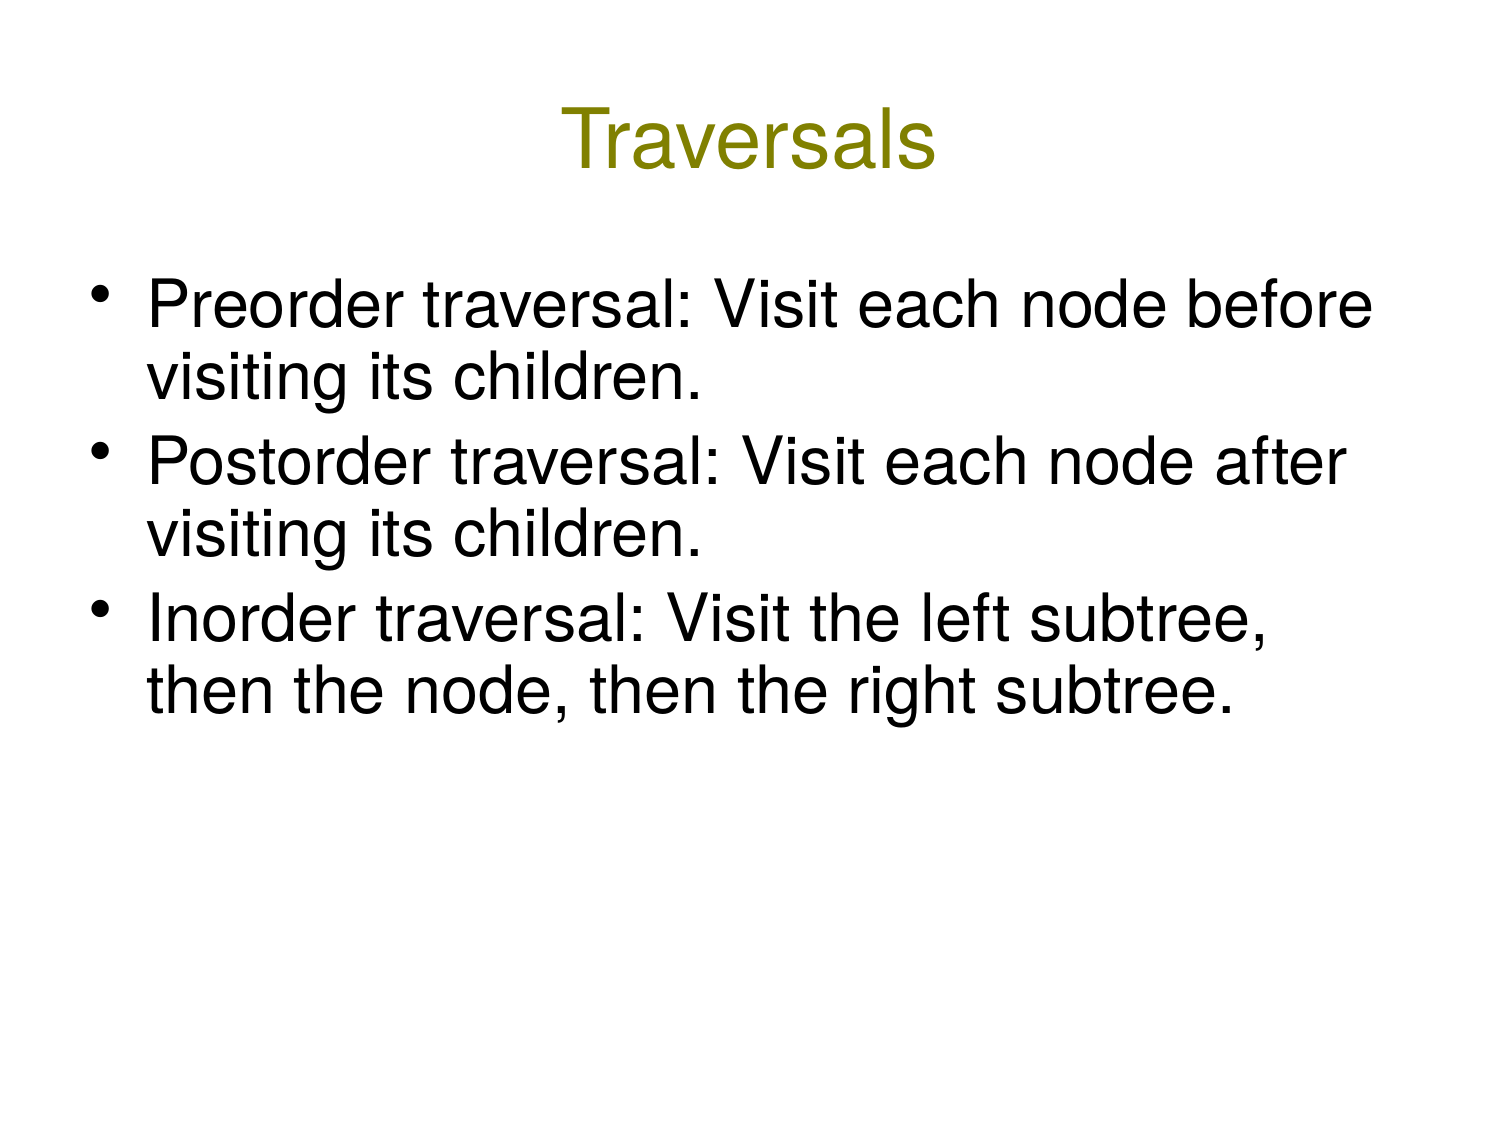

# Traversals
Preorder traversal: Visit each node before visiting its children.
Postorder traversal: Visit each node after visiting its children.
Inorder traversal: Visit the left subtree, then the node, then the right subtree.